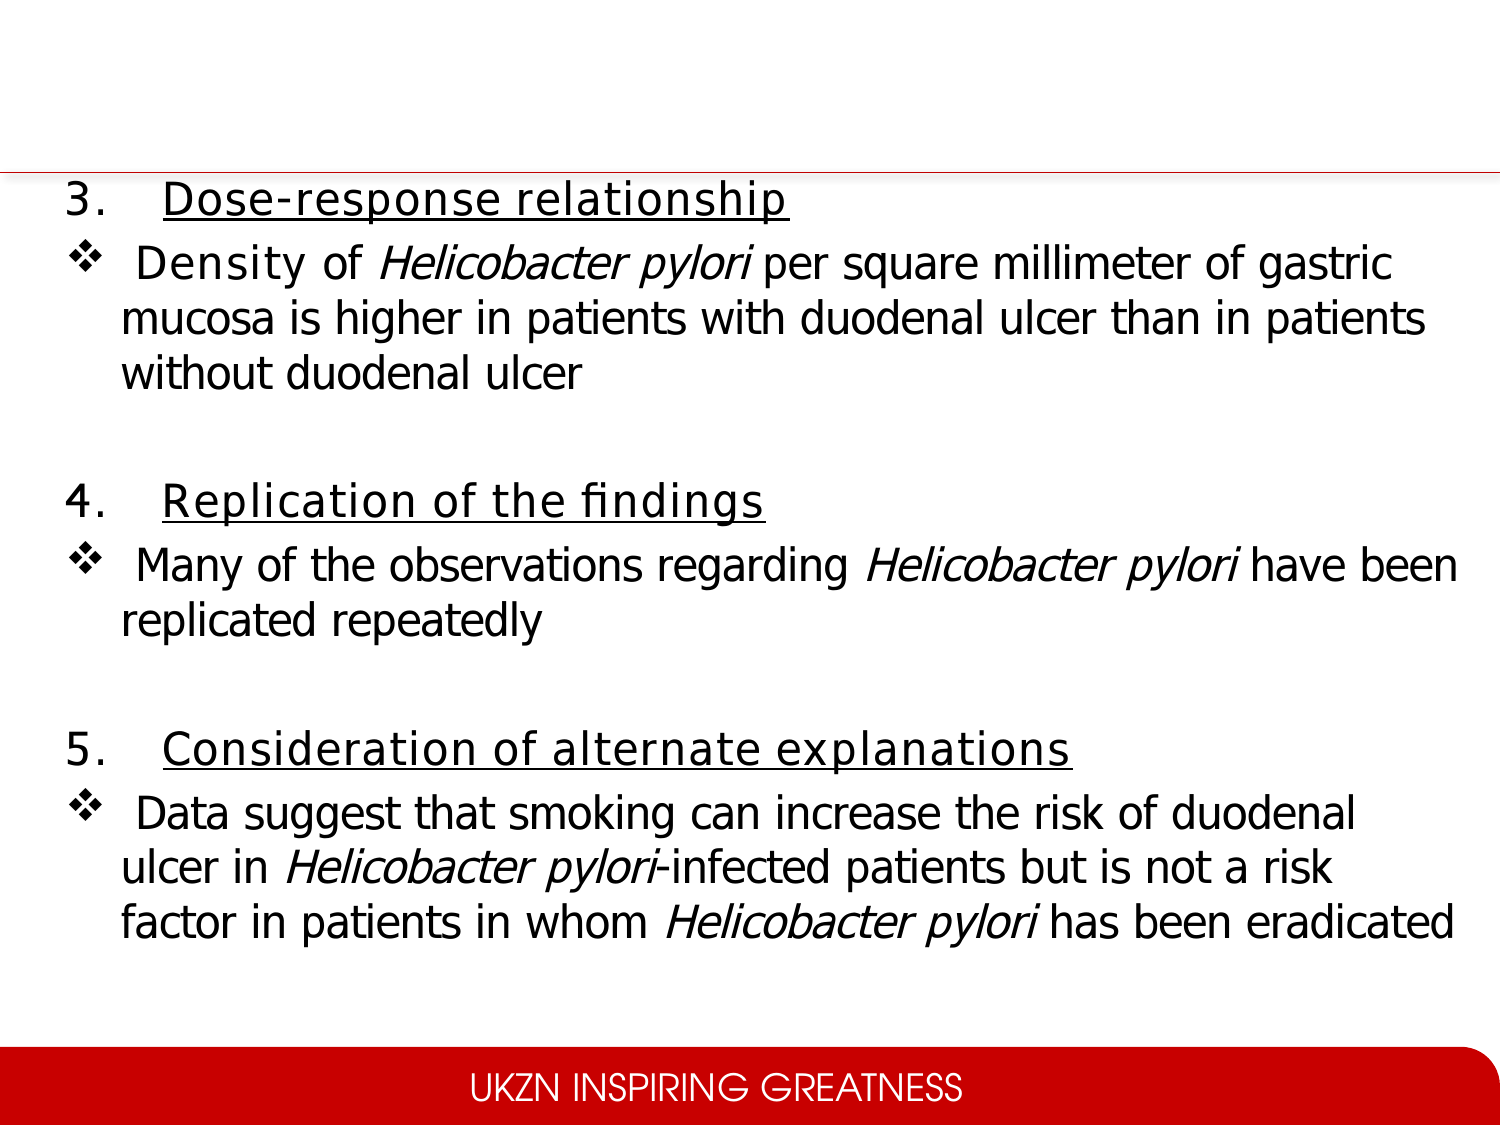

3.    Dose-response relationship
 Density of Helicobacter pylori per square millimeter of gastric mucosa is higher in patients with duodenal ulcer than in patients without duodenal ulcer

4.    Replication of the findings
 Many of the observations regarding Helicobacter pylori have been replicated repeatedly

5.    Consideration of alternate explanations
 Data suggest that smoking can increase the risk of duodenal ulcer in Helicobacter pylori-infected patients but is not a risk factor in patients in whom Helicobacter pylori has been eradicated